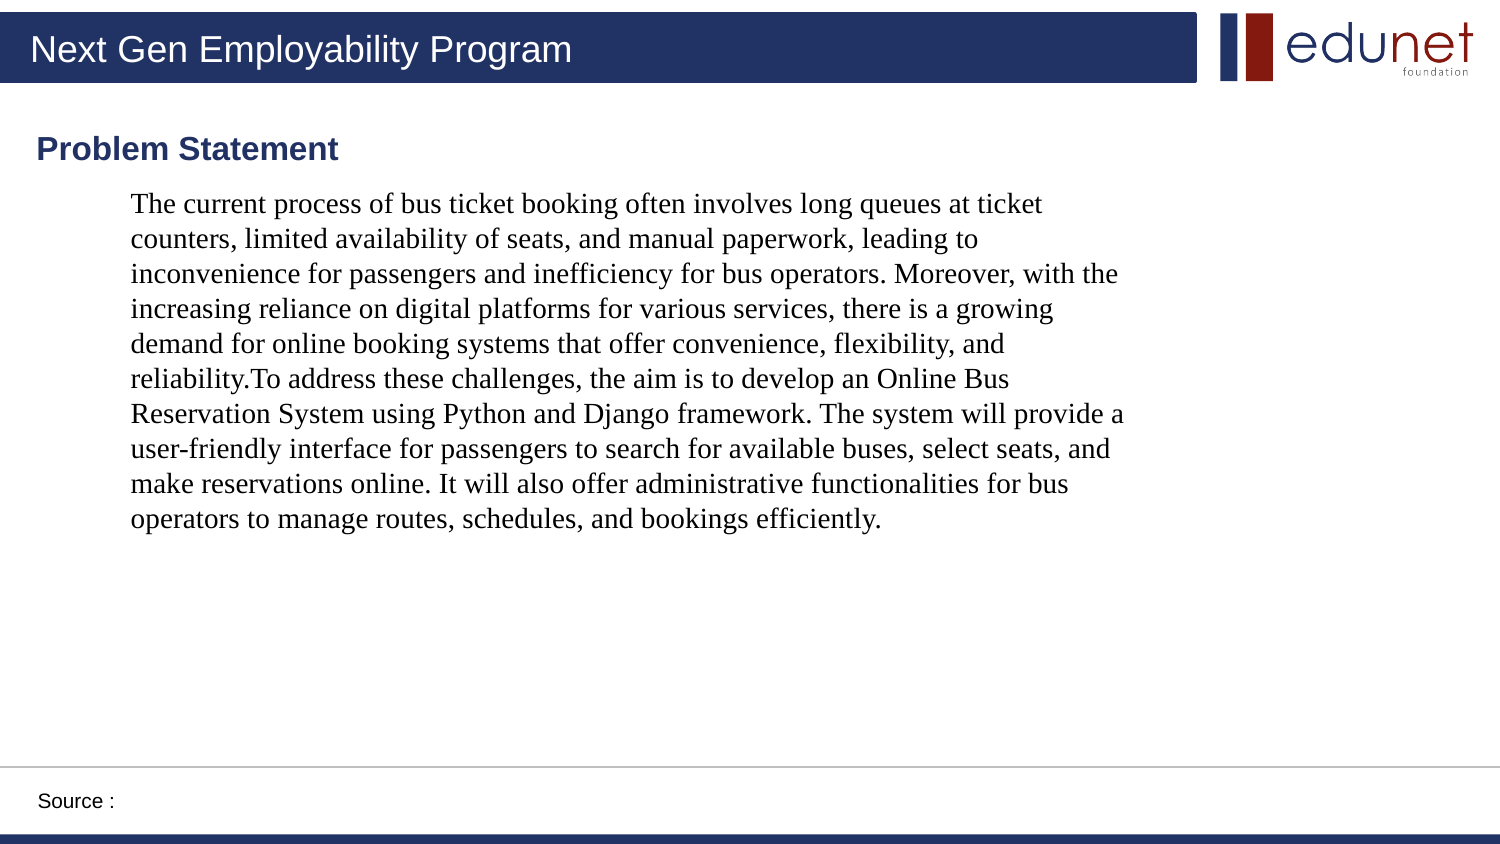

Problem Statement
The current process of bus ticket booking often involves long queues at ticket counters, limited availability of seats, and manual paperwork, leading to inconvenience for passengers and inefficiency for bus operators. Moreover, with the increasing reliance on digital platforms for various services, there is a growing demand for online booking systems that offer convenience, flexibility, and reliability.To address these challenges, the aim is to develop an Online Bus Reservation System using Python and Django framework. The system will provide a user-friendly interface for passengers to search for available buses, select seats, and make reservations online. It will also offer administrative functionalities for bus operators to manage routes, schedules, and bookings efficiently.
Source :